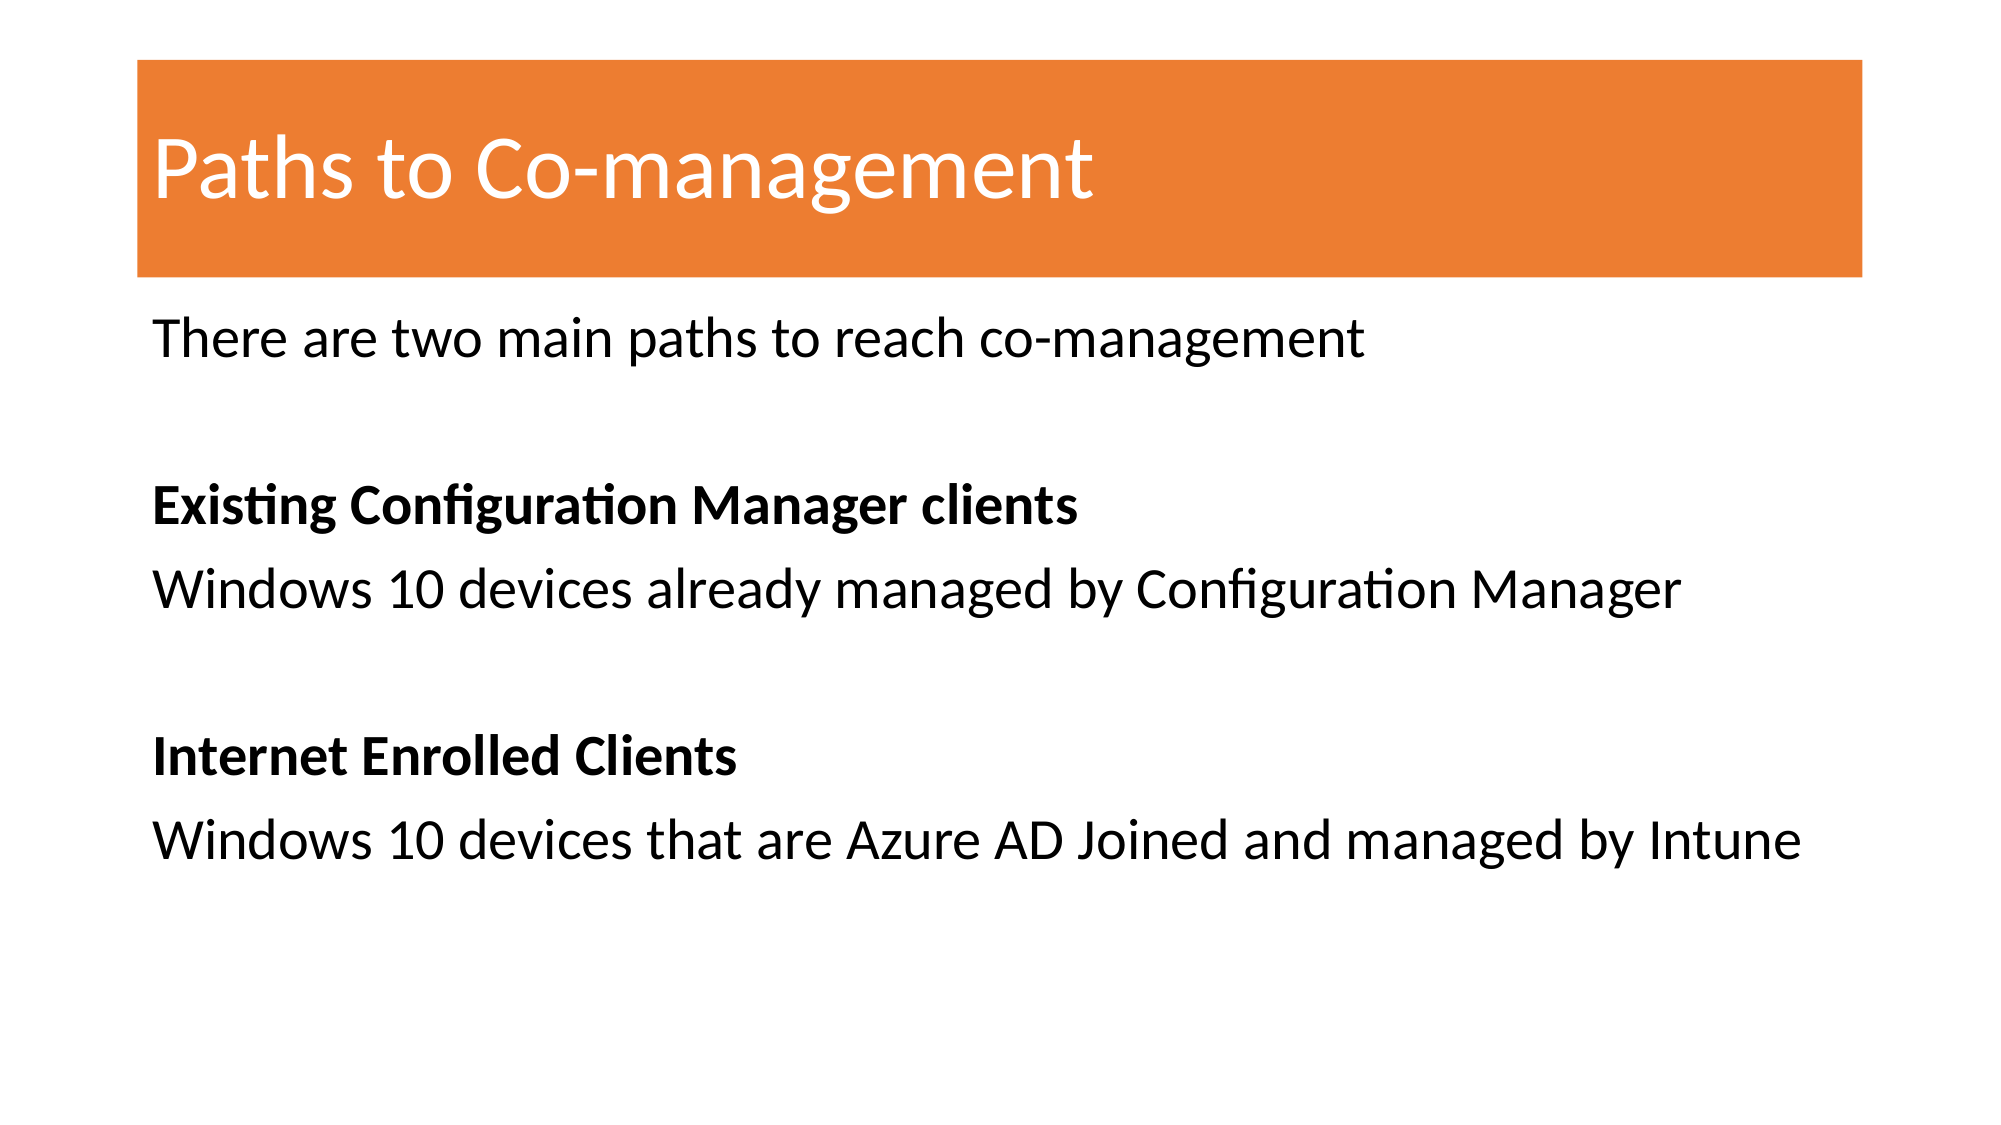

# Paths to Co-management
There are two main paths to reach co-management

Existing Configuration Manager clients
Windows 10 devices already managed by Configuration Manager

Internet Enrolled Clients
Windows 10 devices that are Azure AD Joined and managed by Intune